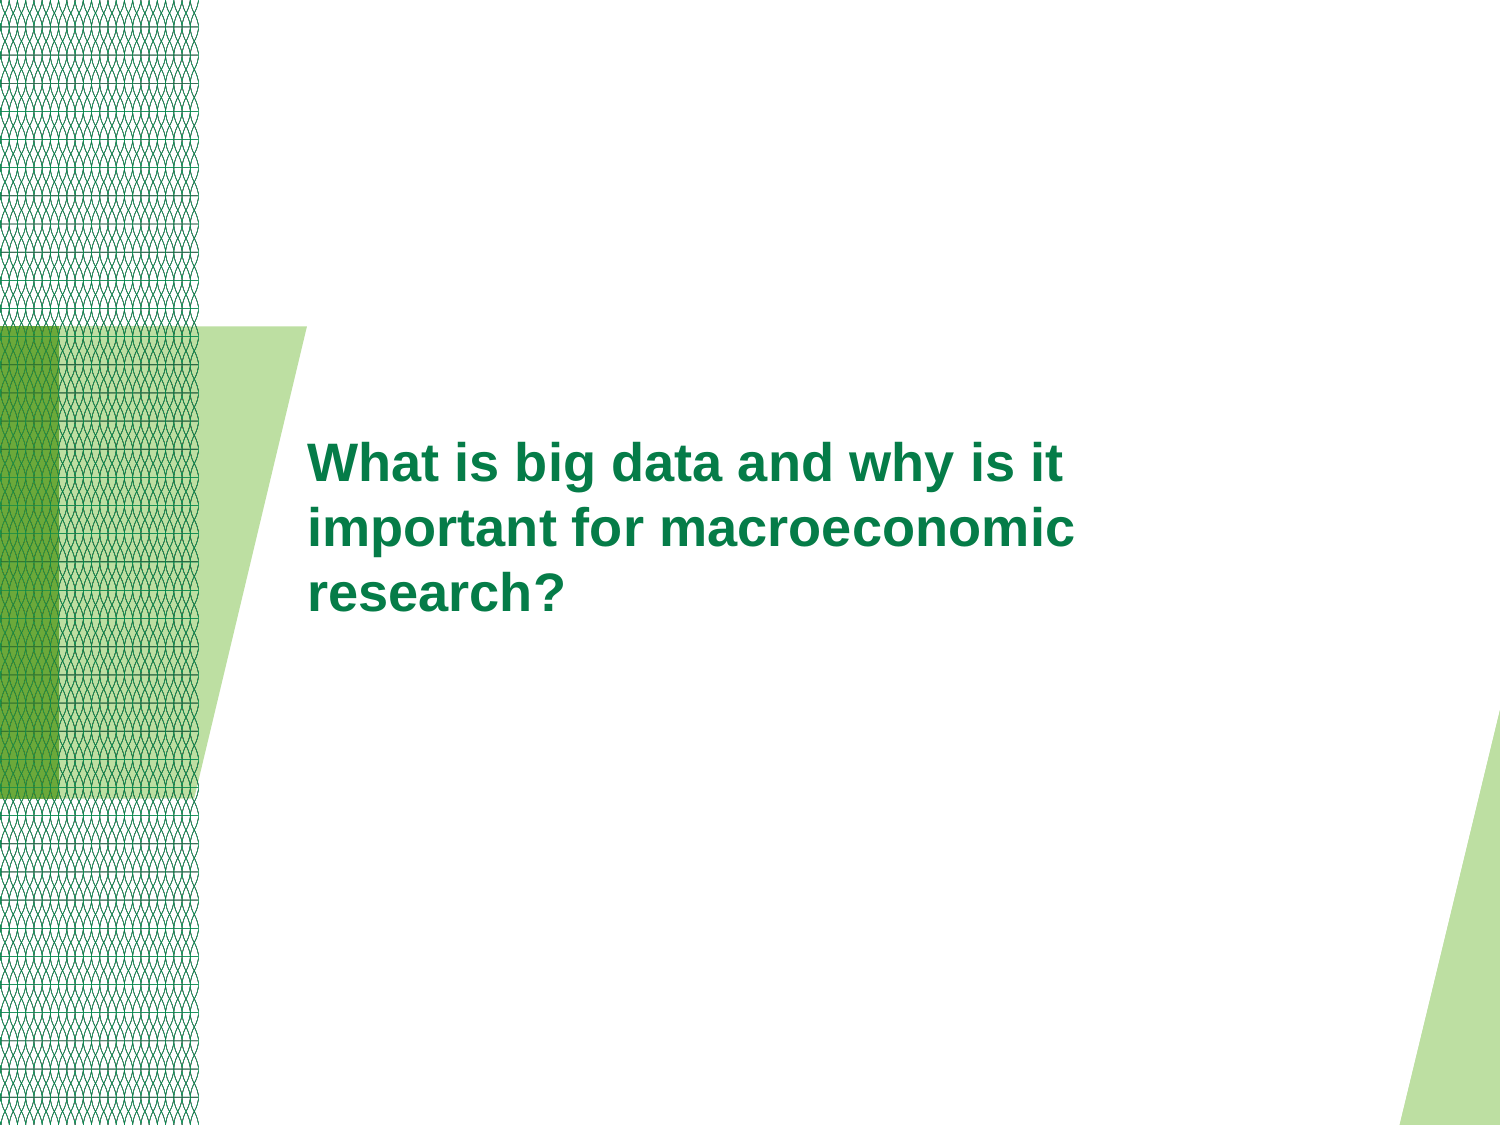

What is big data and why is it important for macroeconomic research?